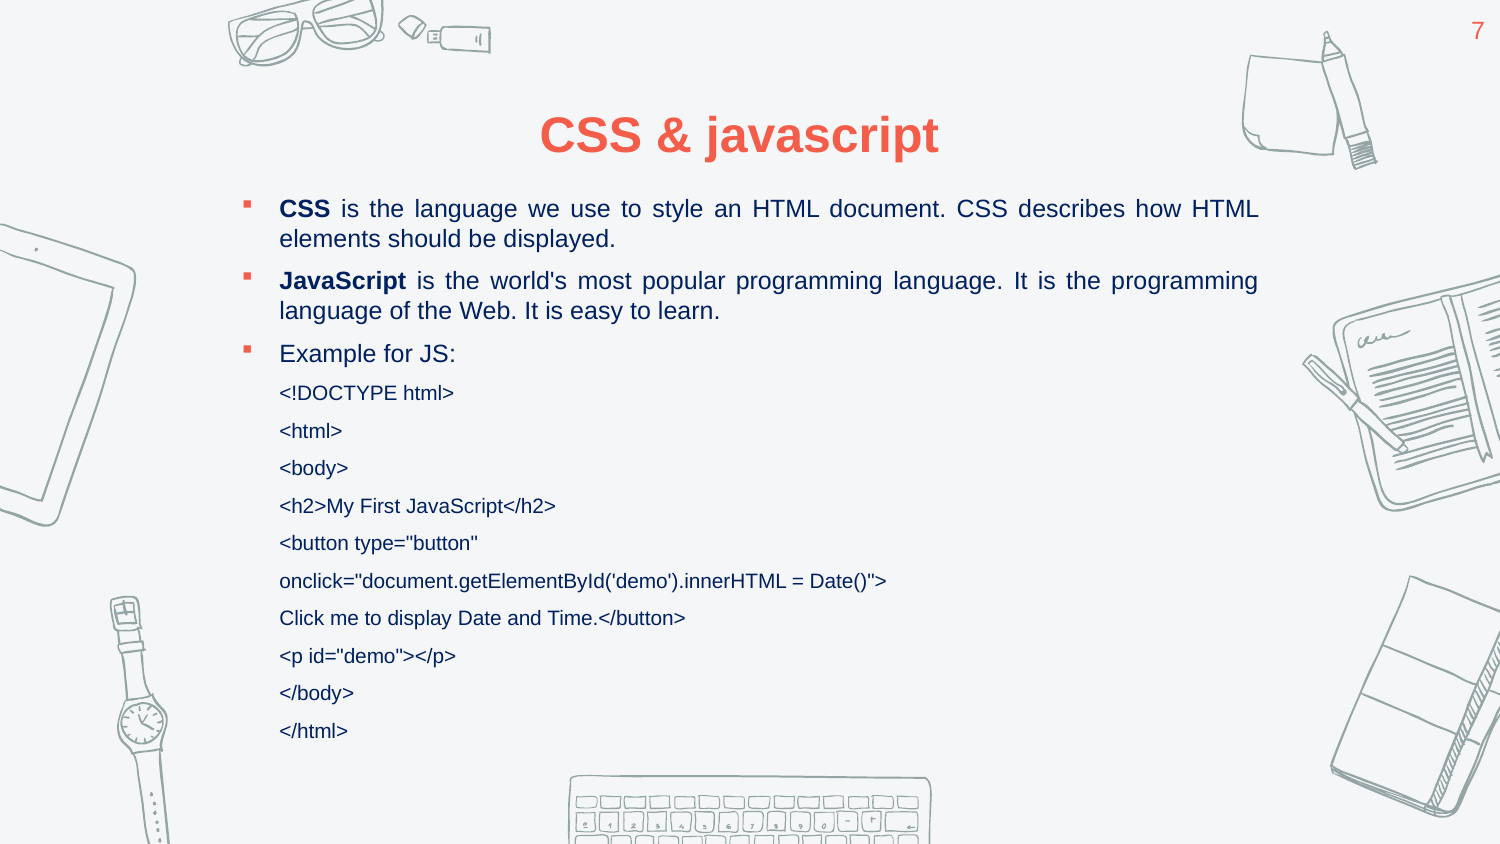

7
CSS & javascript
CSS is the language we use to style an HTML document. CSS describes how HTML elements should be displayed.
JavaScript is the world's most popular programming language. It is the programming language of the Web. It is easy to learn.
Example for JS:
<!DOCTYPE html>
<html>
<body>
<h2>My First JavaScript</h2>
<button type="button"
onclick="document.getElementById('demo').innerHTML = Date()">
Click me to display Date and Time.</button>
<p id="demo"></p>
</body>
</html>